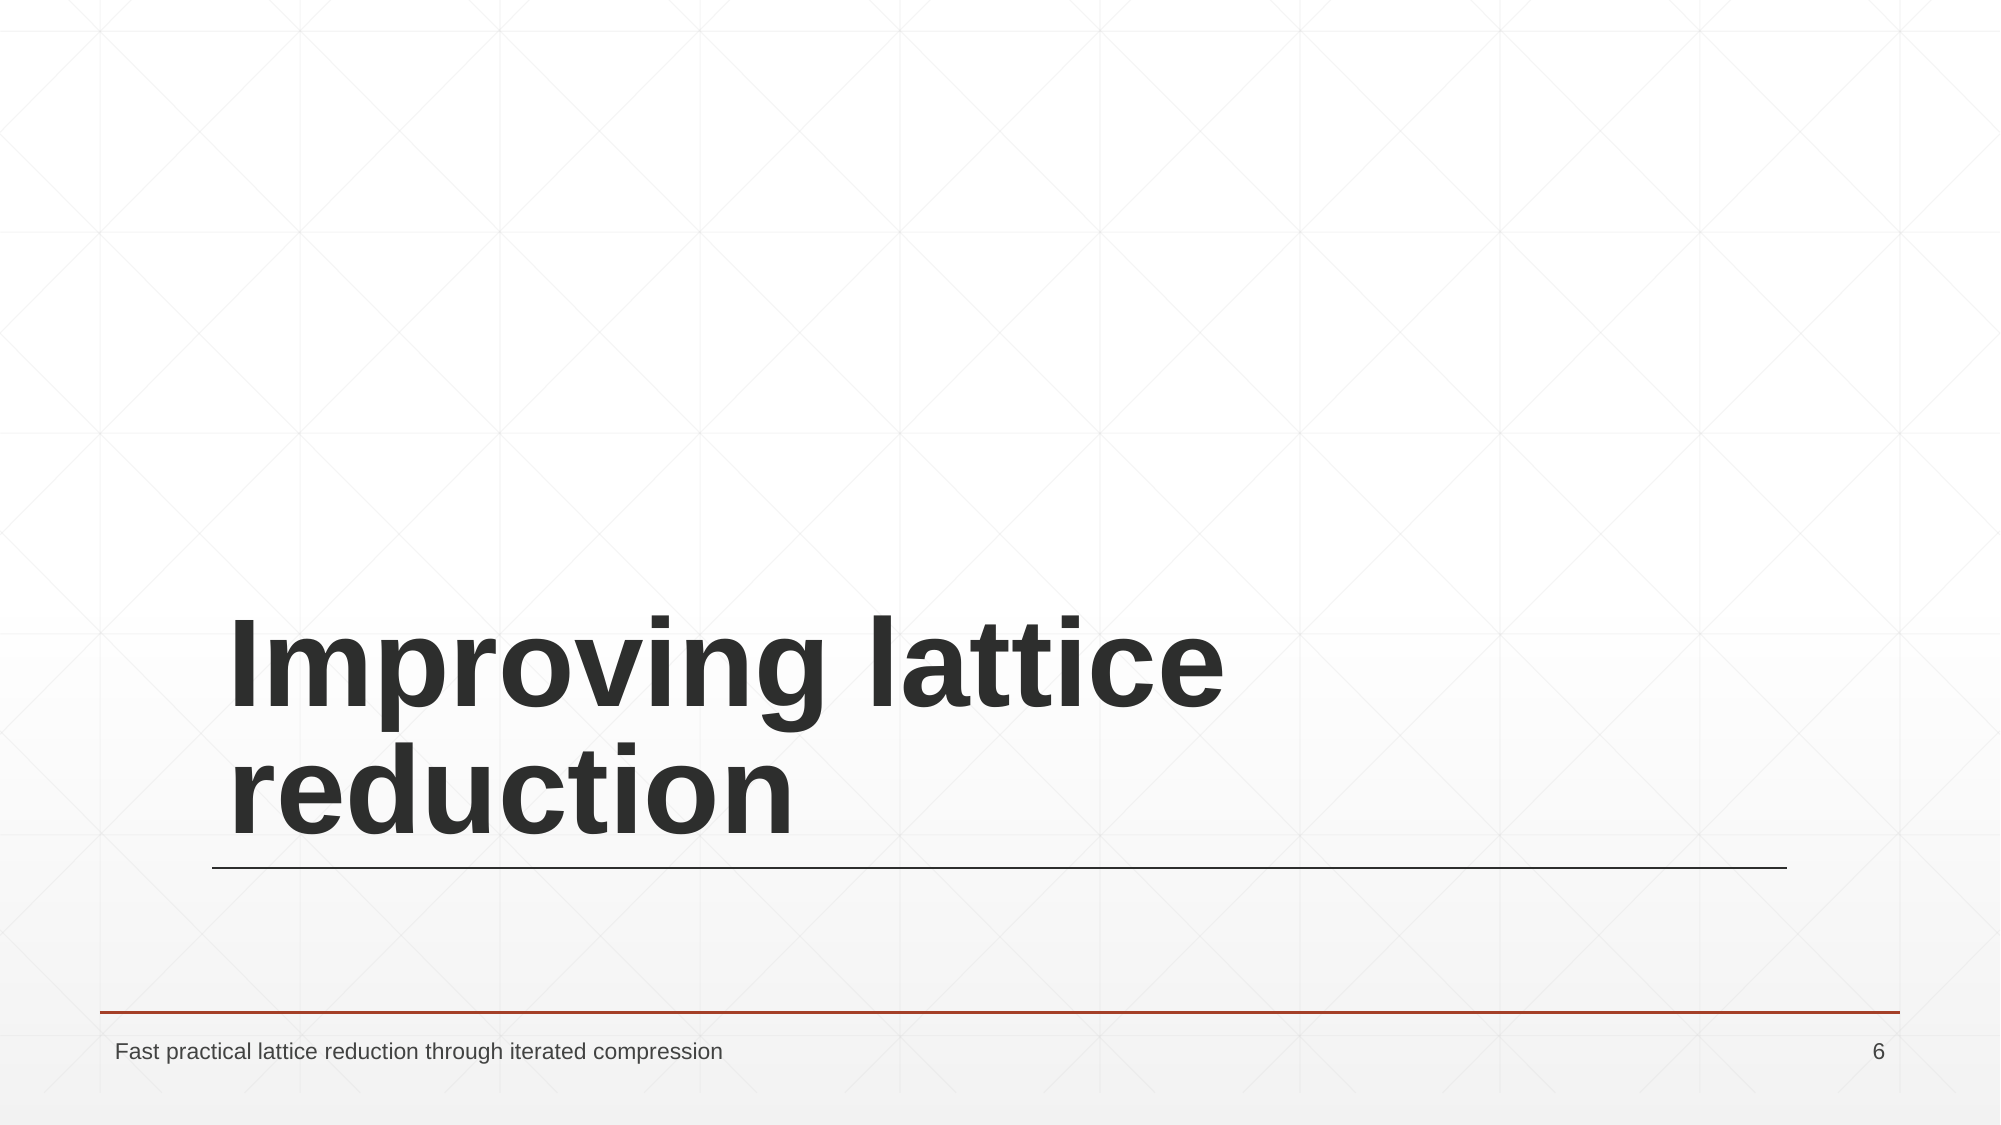

# Improving lattice reduction

Fast practical lattice reduction through iterated compression
6